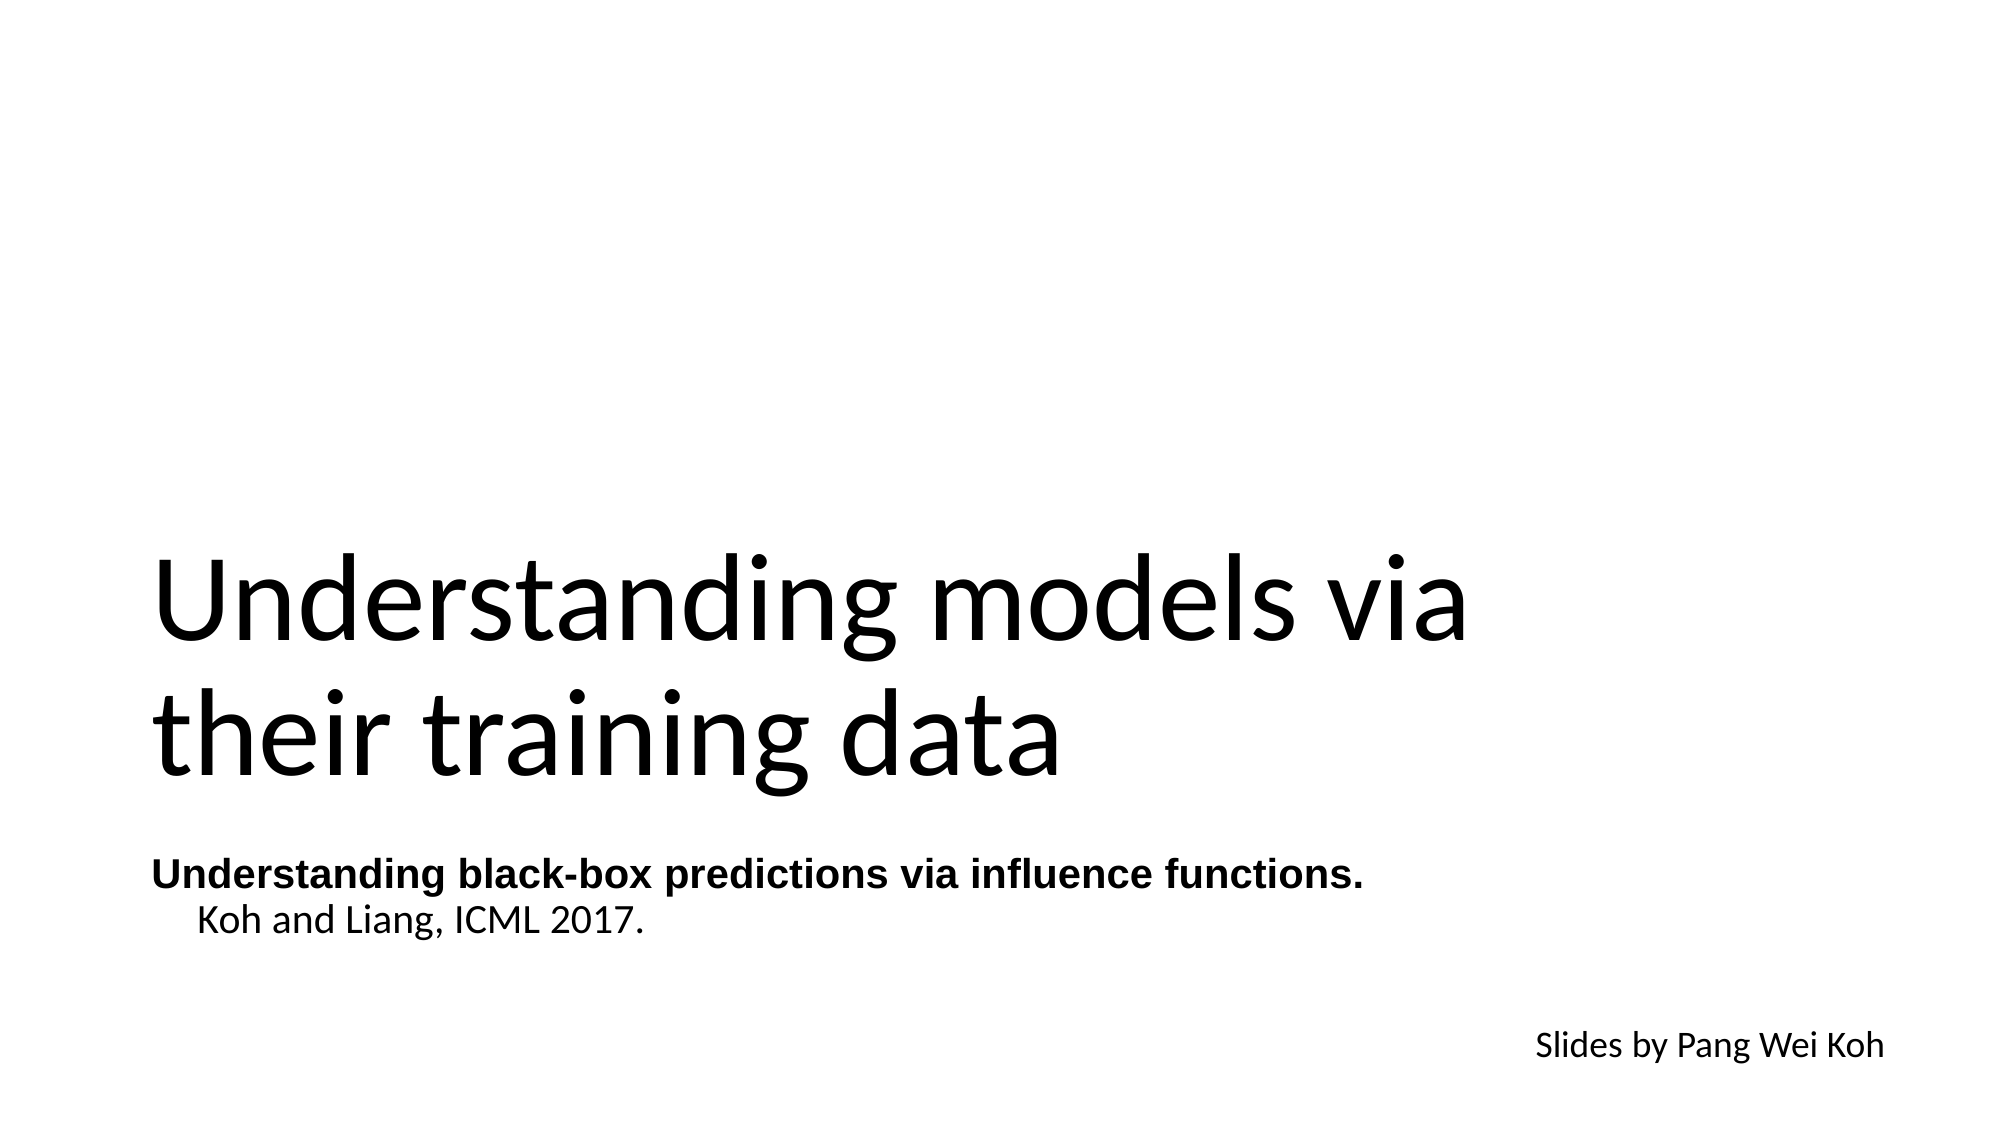

# Understanding models via their training data
Understanding black-box predictions via influence functions.                           Koh and Liang, ICML 2017.

Slides by Pang Wei Koh